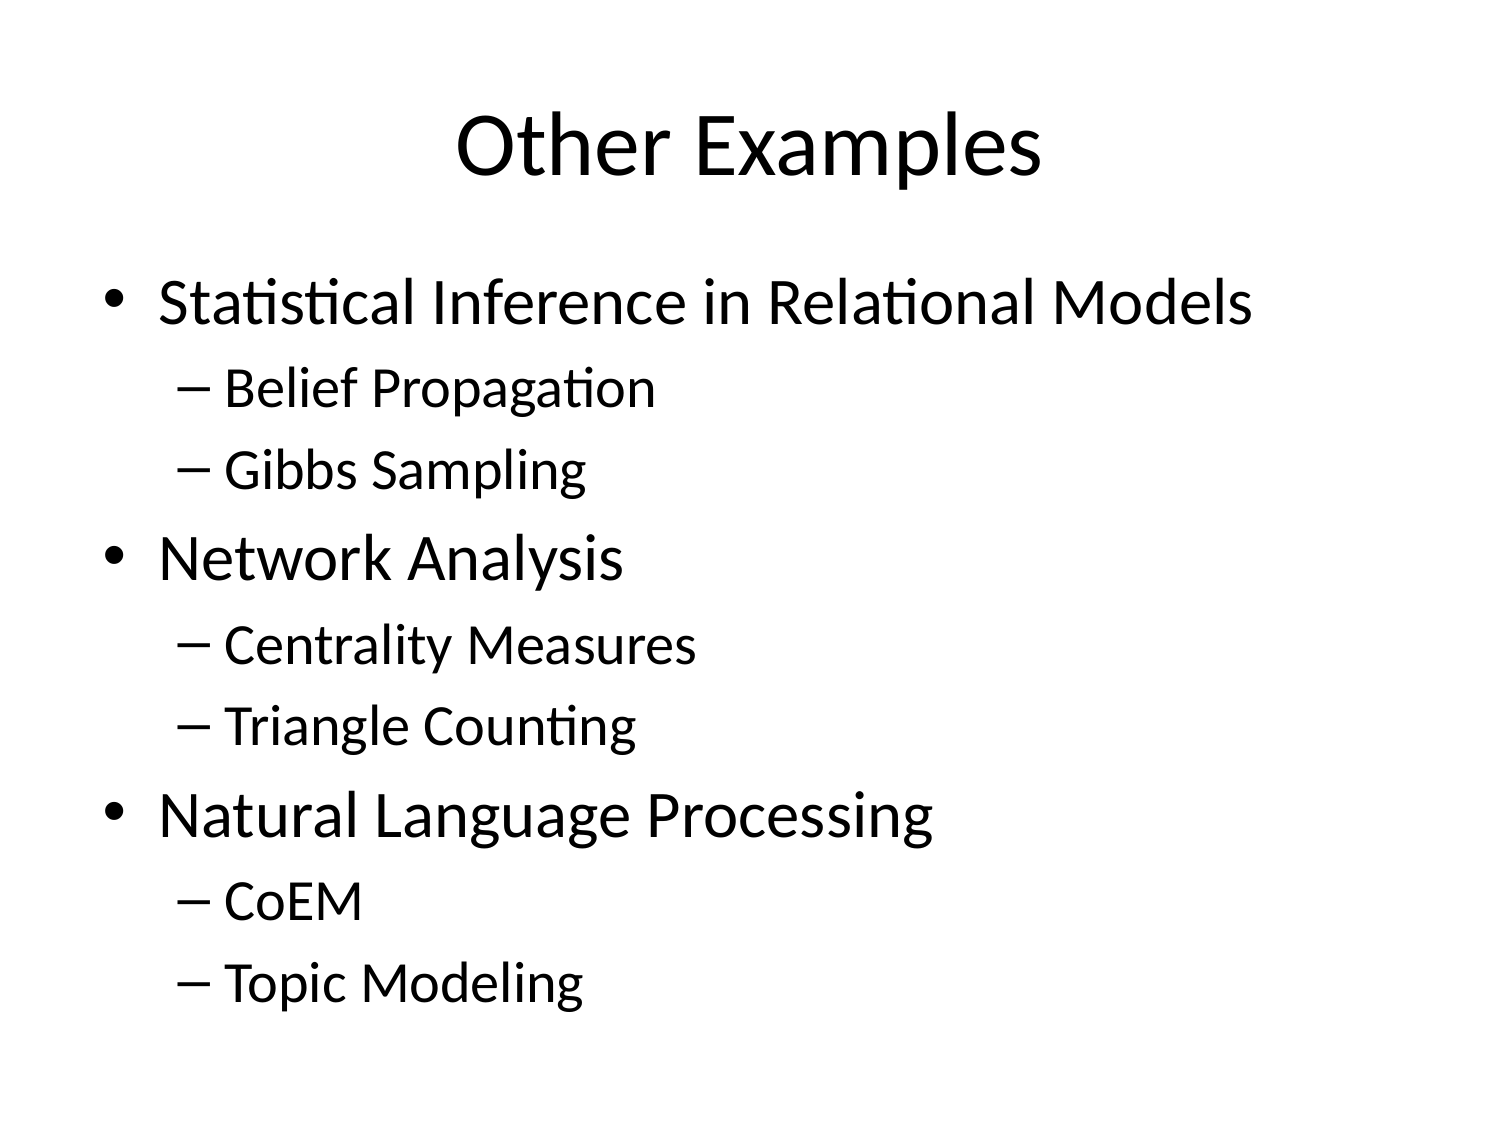

# Other Examples
Statistical Inference in Relational Models
Belief Propagation
Gibbs Sampling
Network Analysis
Centrality Measures
Triangle Counting
Natural Language Processing
CoEM
Topic Modeling